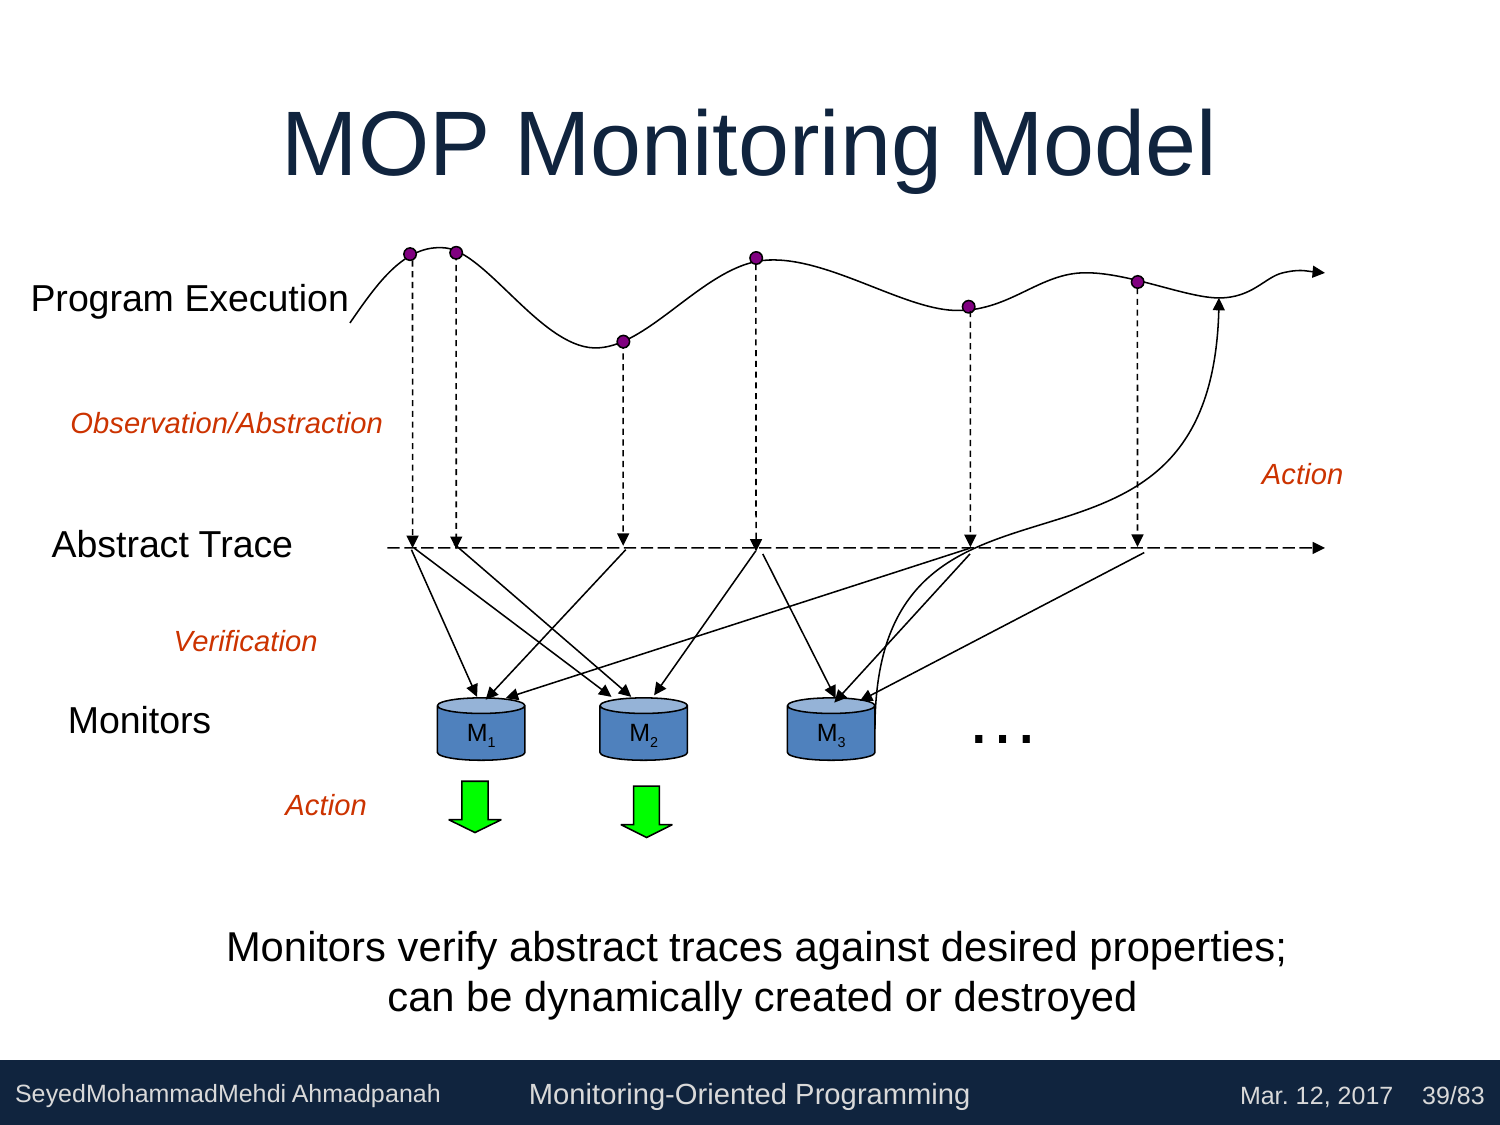

# MOP Monitoring Model

Program Execution

Observation/Abstraction
Action
Abstract Trace

Verification
…
Monitors
M1
M2
M3
Action

Monitors verify abstract traces against desired properties;
can be dynamically created or destroyed